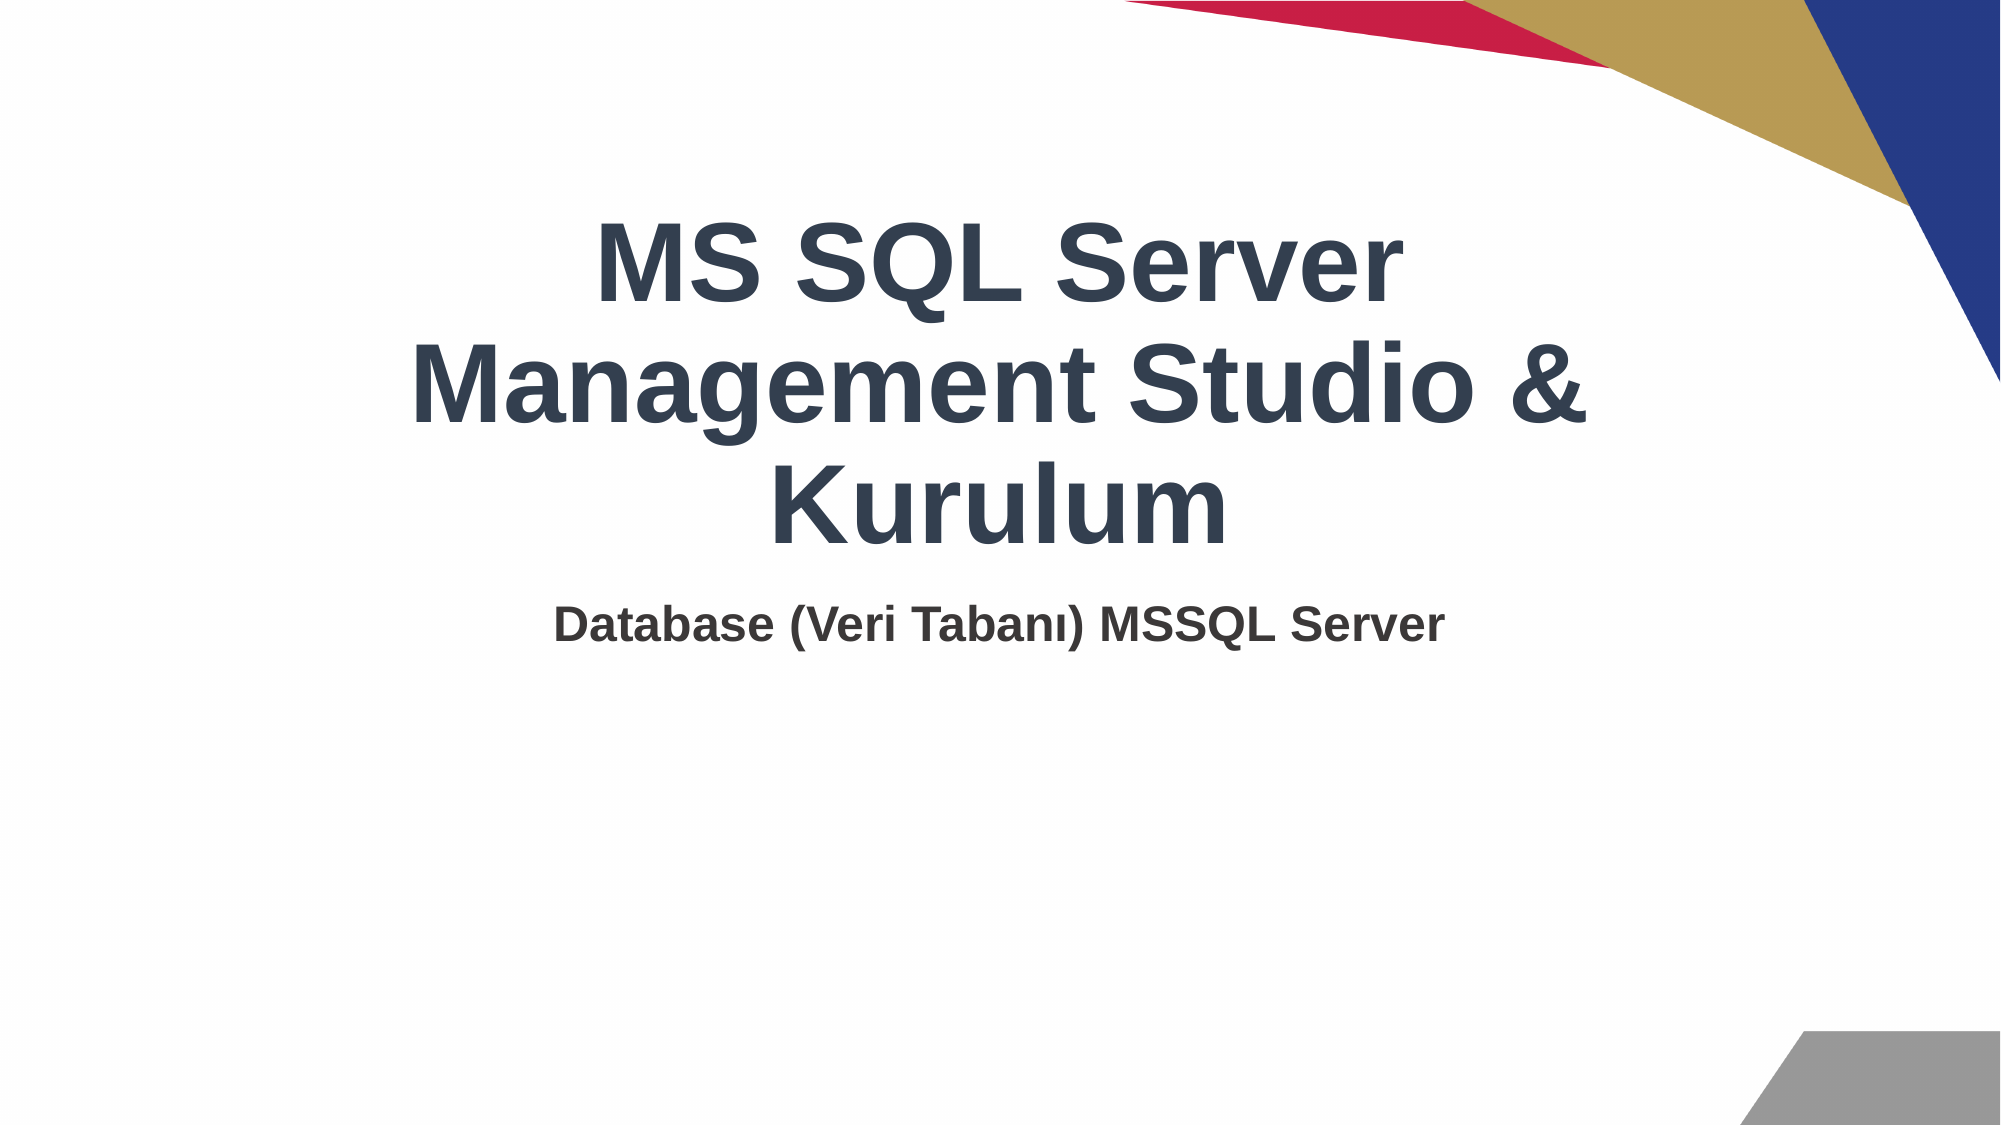

# MS SQL Server Management Studio & Kurulum
Database (Veri Tabanı) MSSQL Server